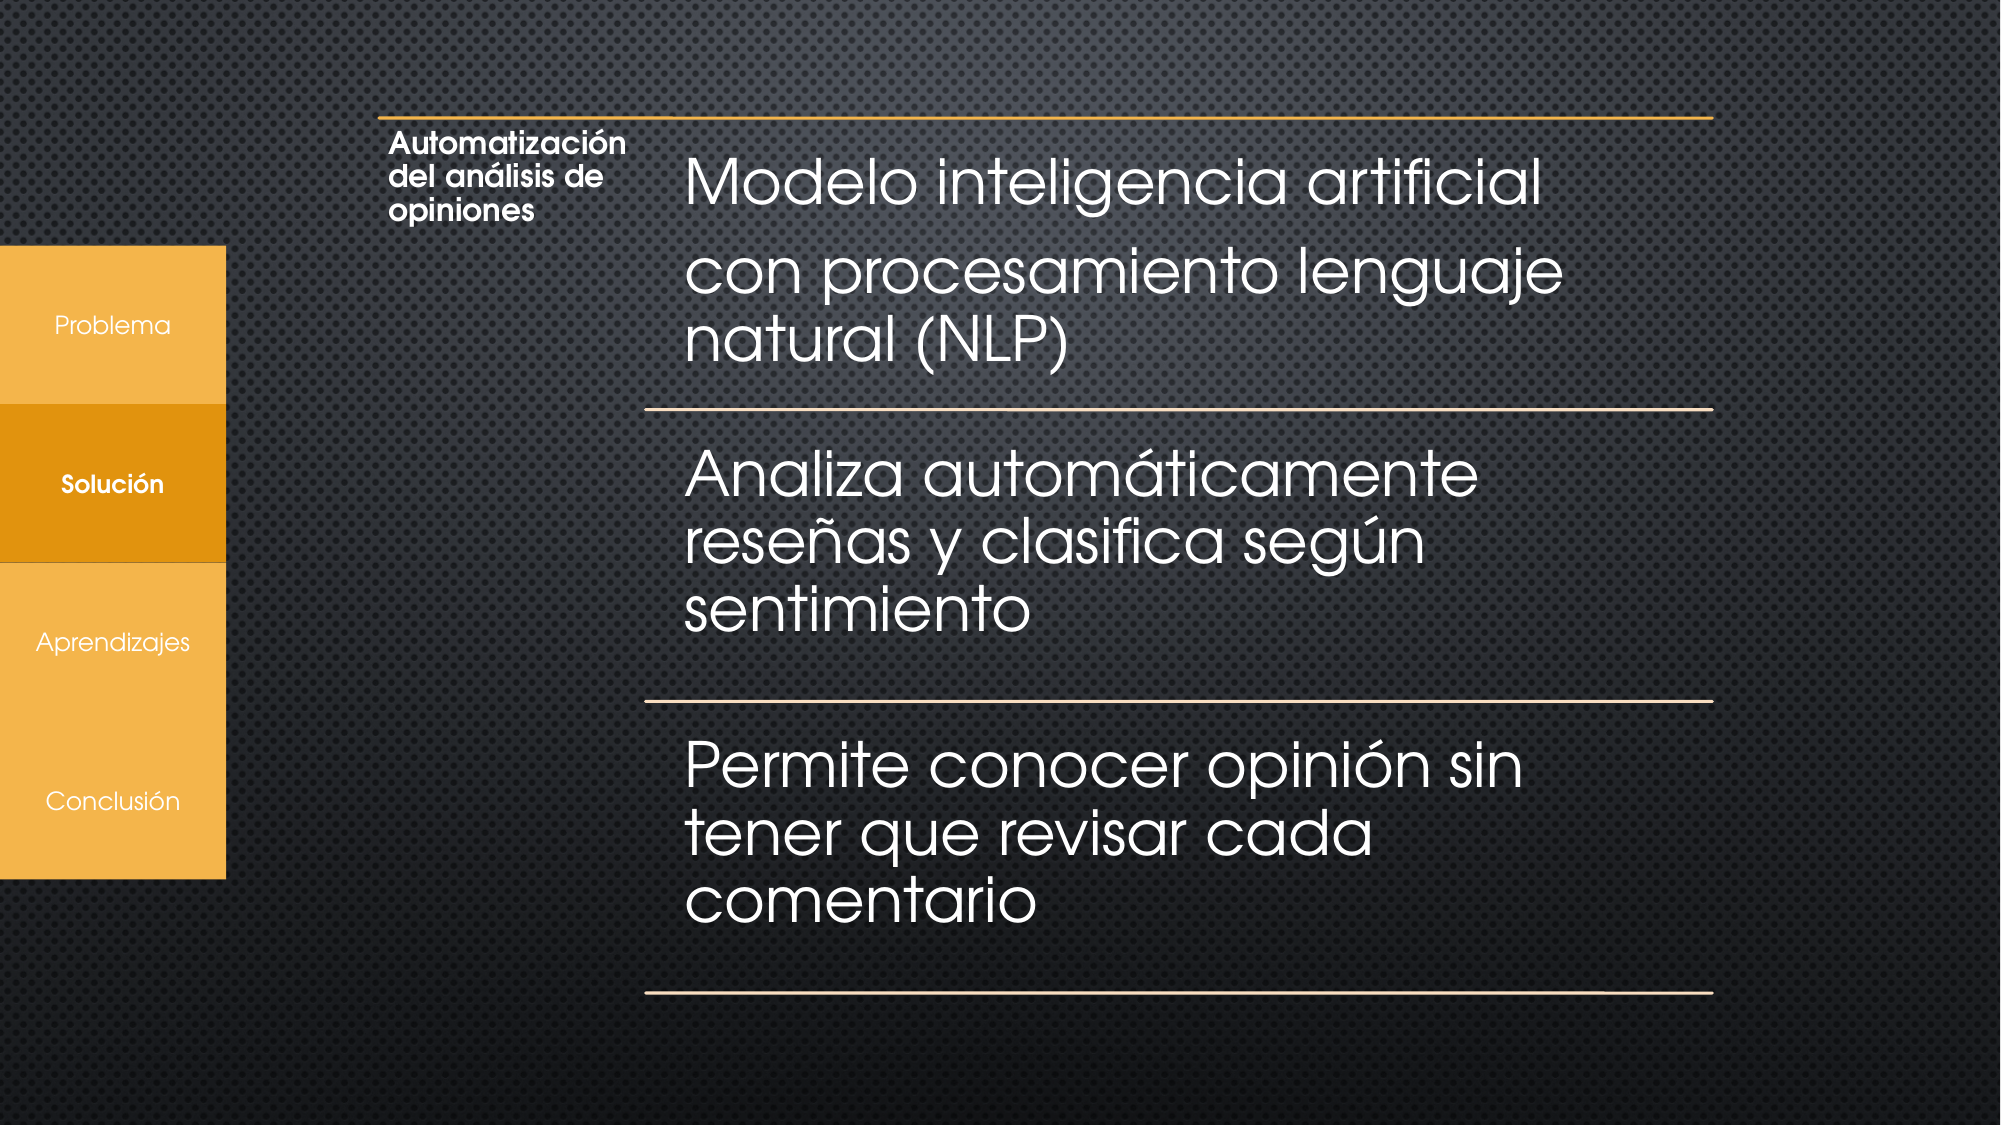

Automatización del análisis de opiniones
Modelo inteligencia artificial
con procesamiento lenguaje natural (NLP)
Analiza automáticamente reseñas y clasifica según sentimiento
Permite conocer opinión sin tener que revisar cada comentario
Problema
Solución
Aprendizajes
Conclusión